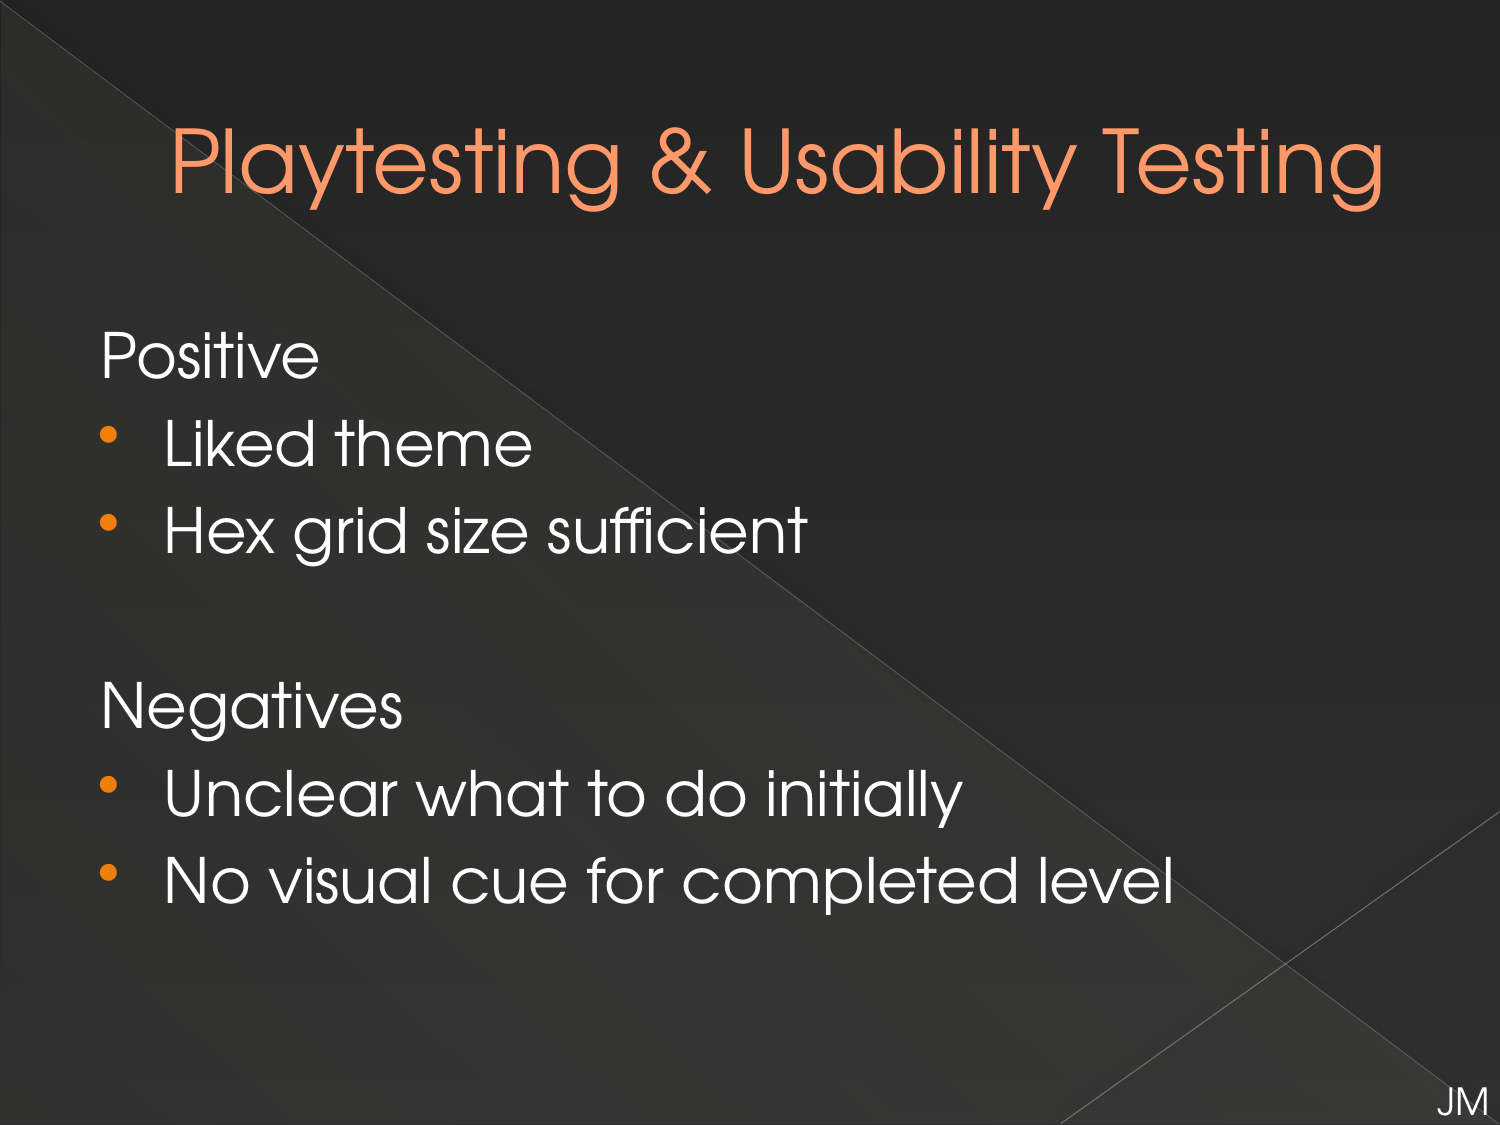

# Playtesting & Usability Testing
Positive
Liked theme
Hex grid size sufficient

Negatives
Unclear what to do initially
No visual cue for completed level

JM